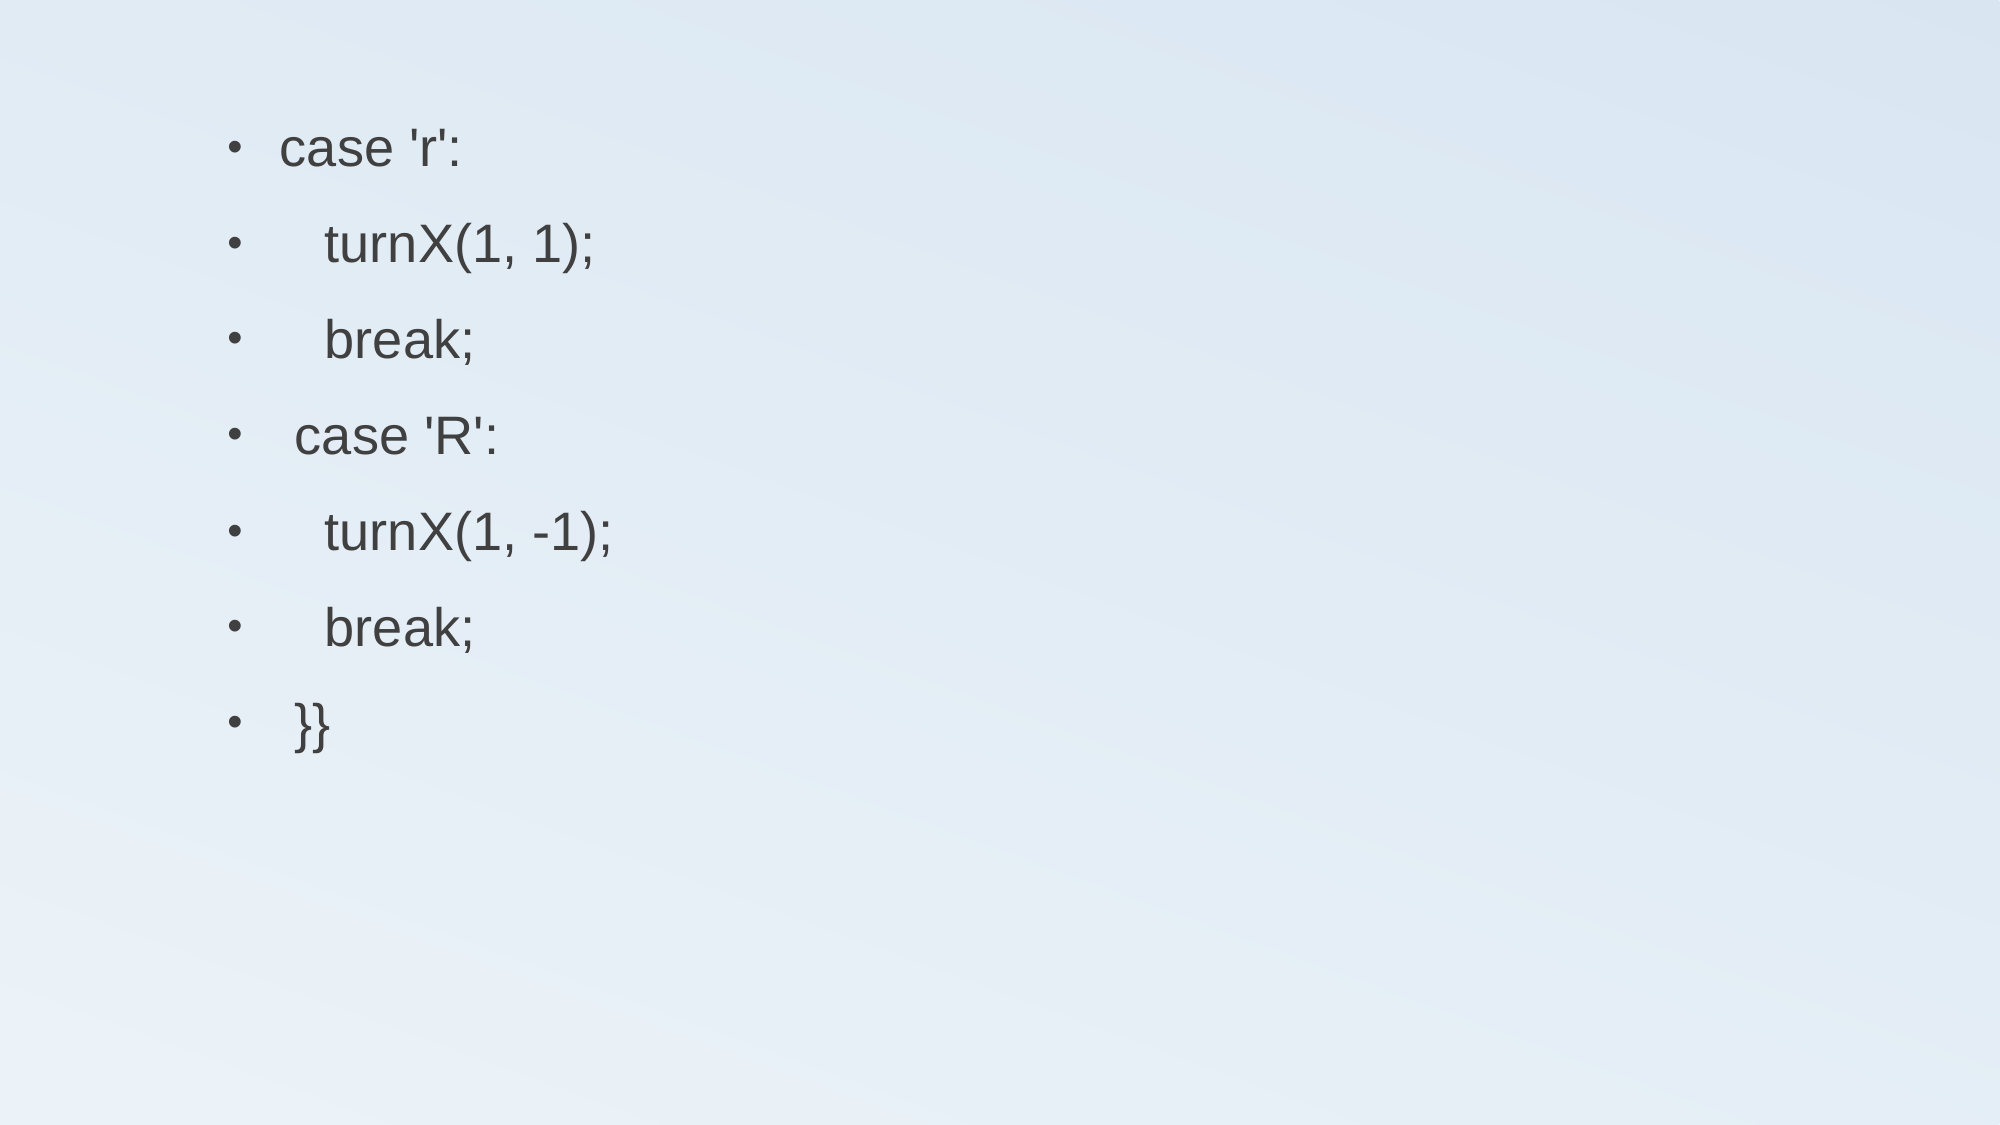

case 'r':
    turnX(1, 1);
    break;
  case 'R':
    turnX(1, -1);
    break;
  }}